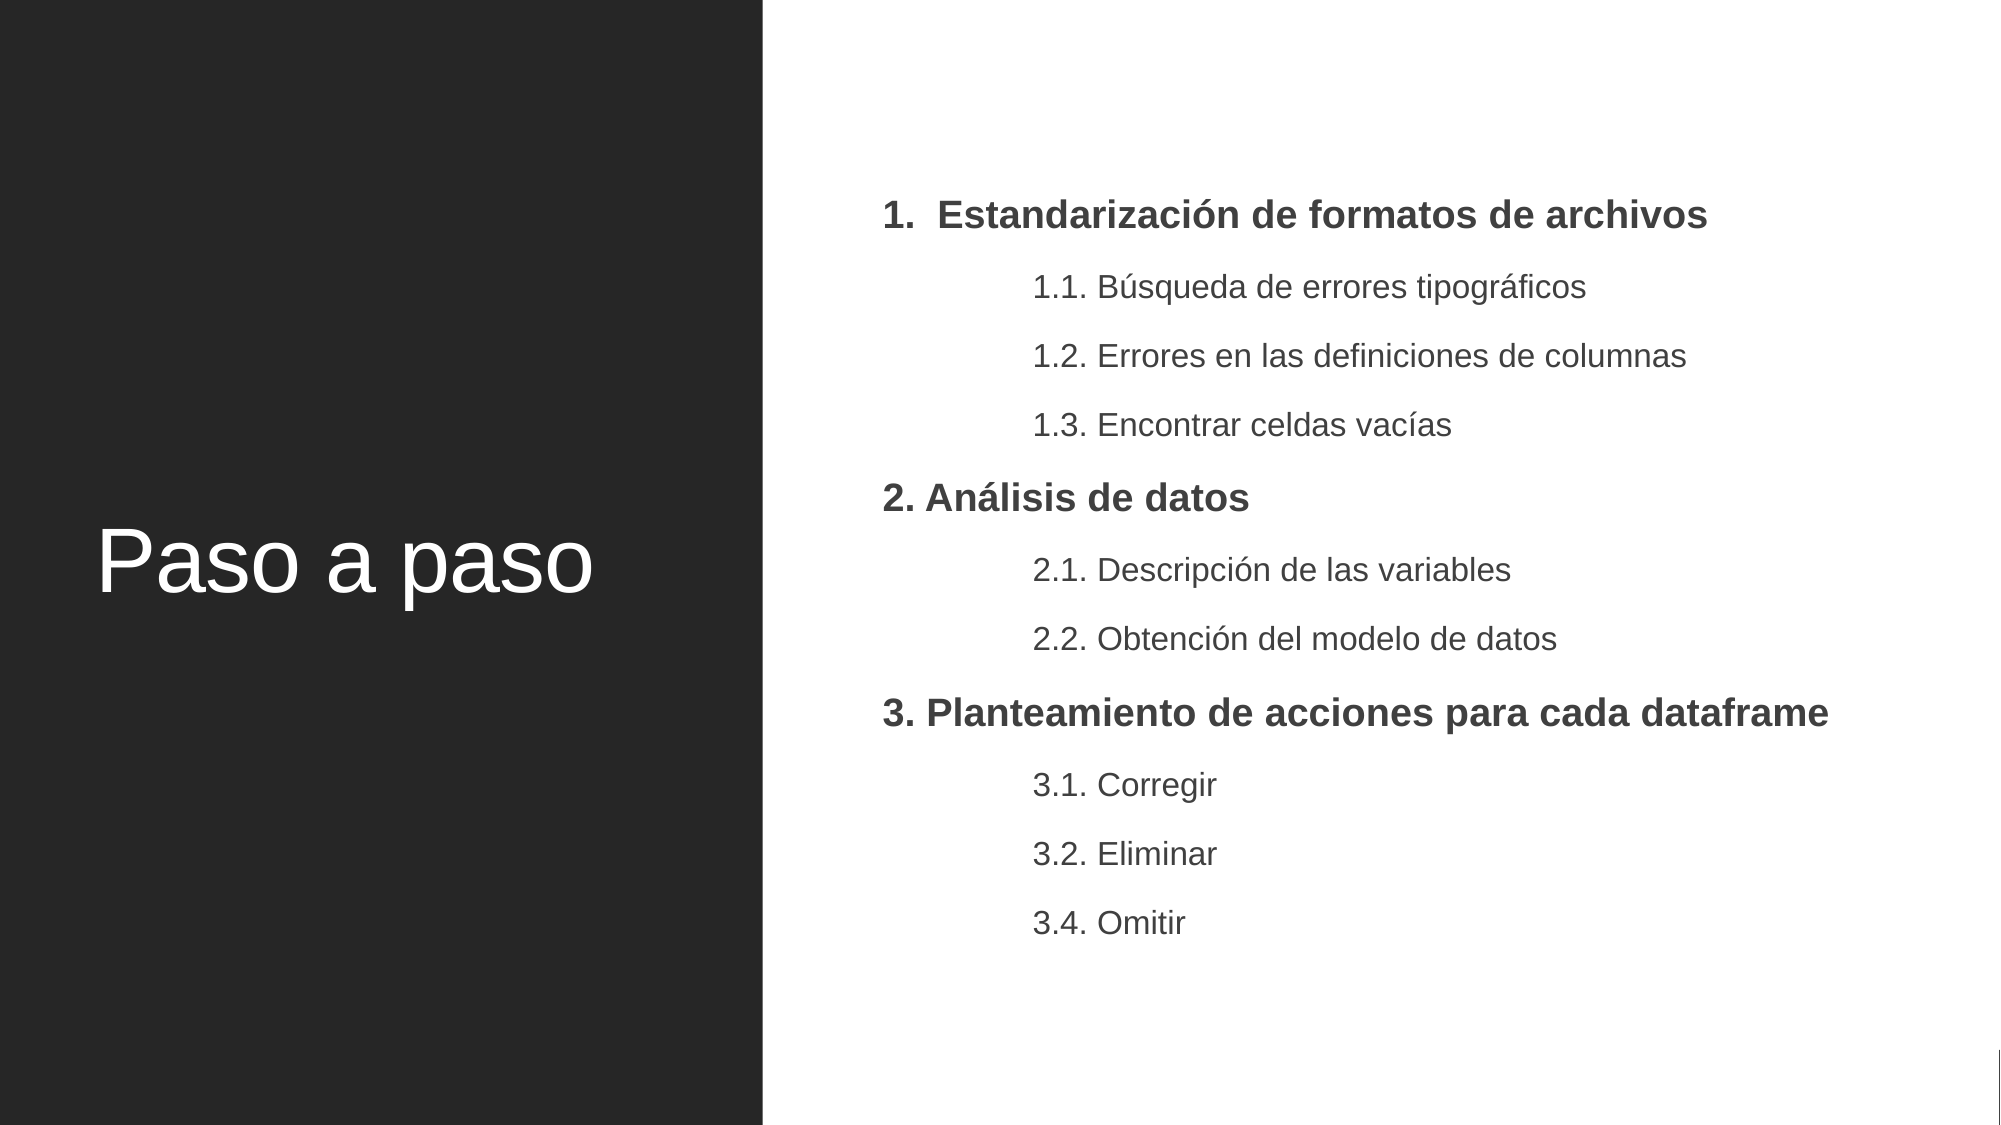

# Paso a paso
1.  Estandarización de formatos de archivos
	1.1. Búsqueda de errores tipográficos
	1.2. Errores en las definiciones de columnas
	1.3. Encontrar celdas vacías
2. Análisis de datos
	2.1. Descripción de las variables
	2.2. Obtención del modelo de datos
3. Planteamiento de acciones para cada dataframe
	3.1. Corregir
	3.2. Eliminar
	3.4. Omitir